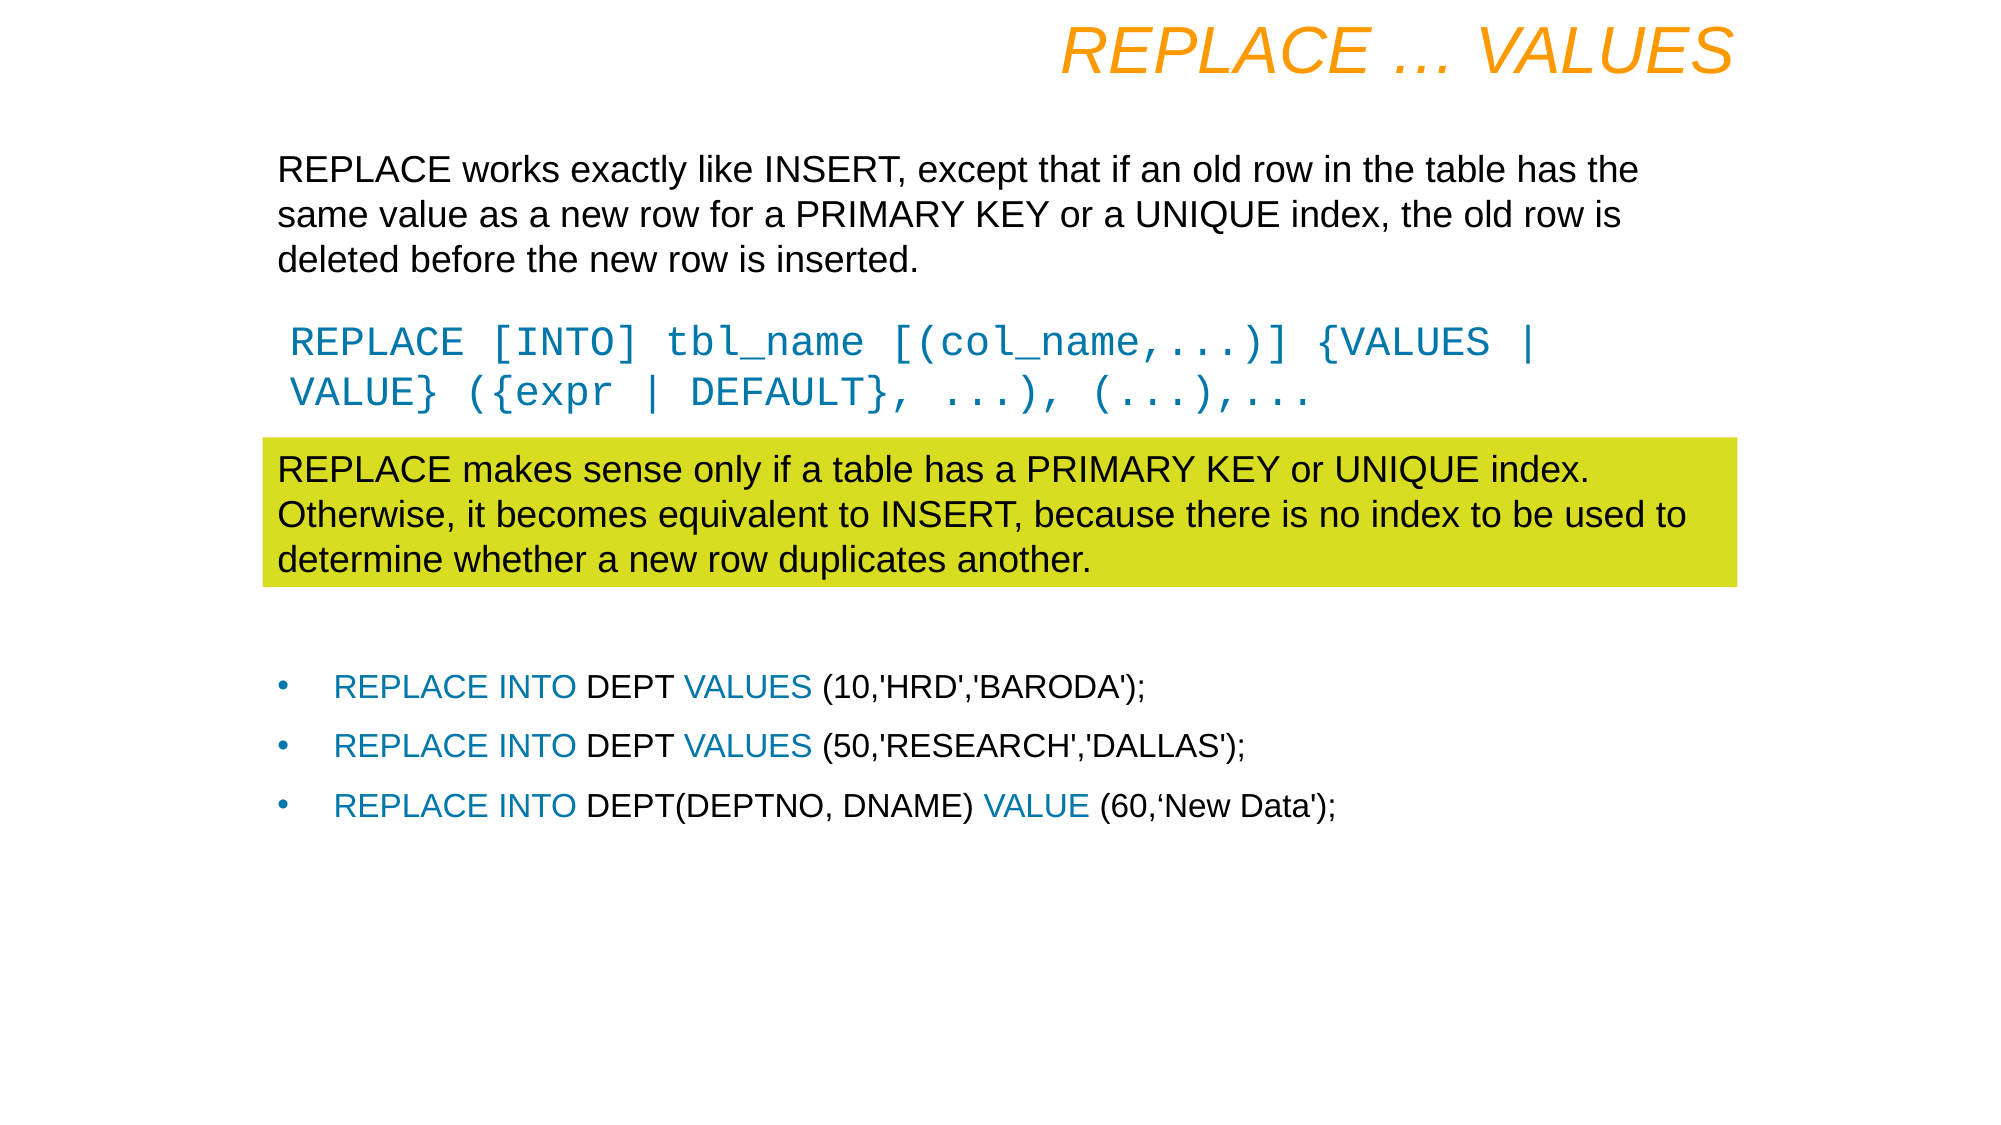

REPLACE … VALUES
REPLACE works exactly like INSERT, except that if an old row in the table has the same value as a new row for a PRIMARY KEY or a UNIQUE index, the old row is deleted before the new row is inserted.
REPLACE [INTO] tbl_name [(col_name,...)] {VALUES | VALUE} ({expr | DEFAULT}, ...), (...),...
REPLACE makes sense only if a table has a PRIMARY KEY or UNIQUE index. Otherwise, it becomes equivalent to INSERT, because there is no index to be used to determine whether a new row duplicates another.
REPLACE INTO DEPT VALUES (10,'HRD','BARODA');
REPLACE INTO DEPT VALUES (50,'RESEARCH','DALLAS');
REPLACE INTO DEPT(DEPTNO, DNAME) VALUE (60,‘New Data');